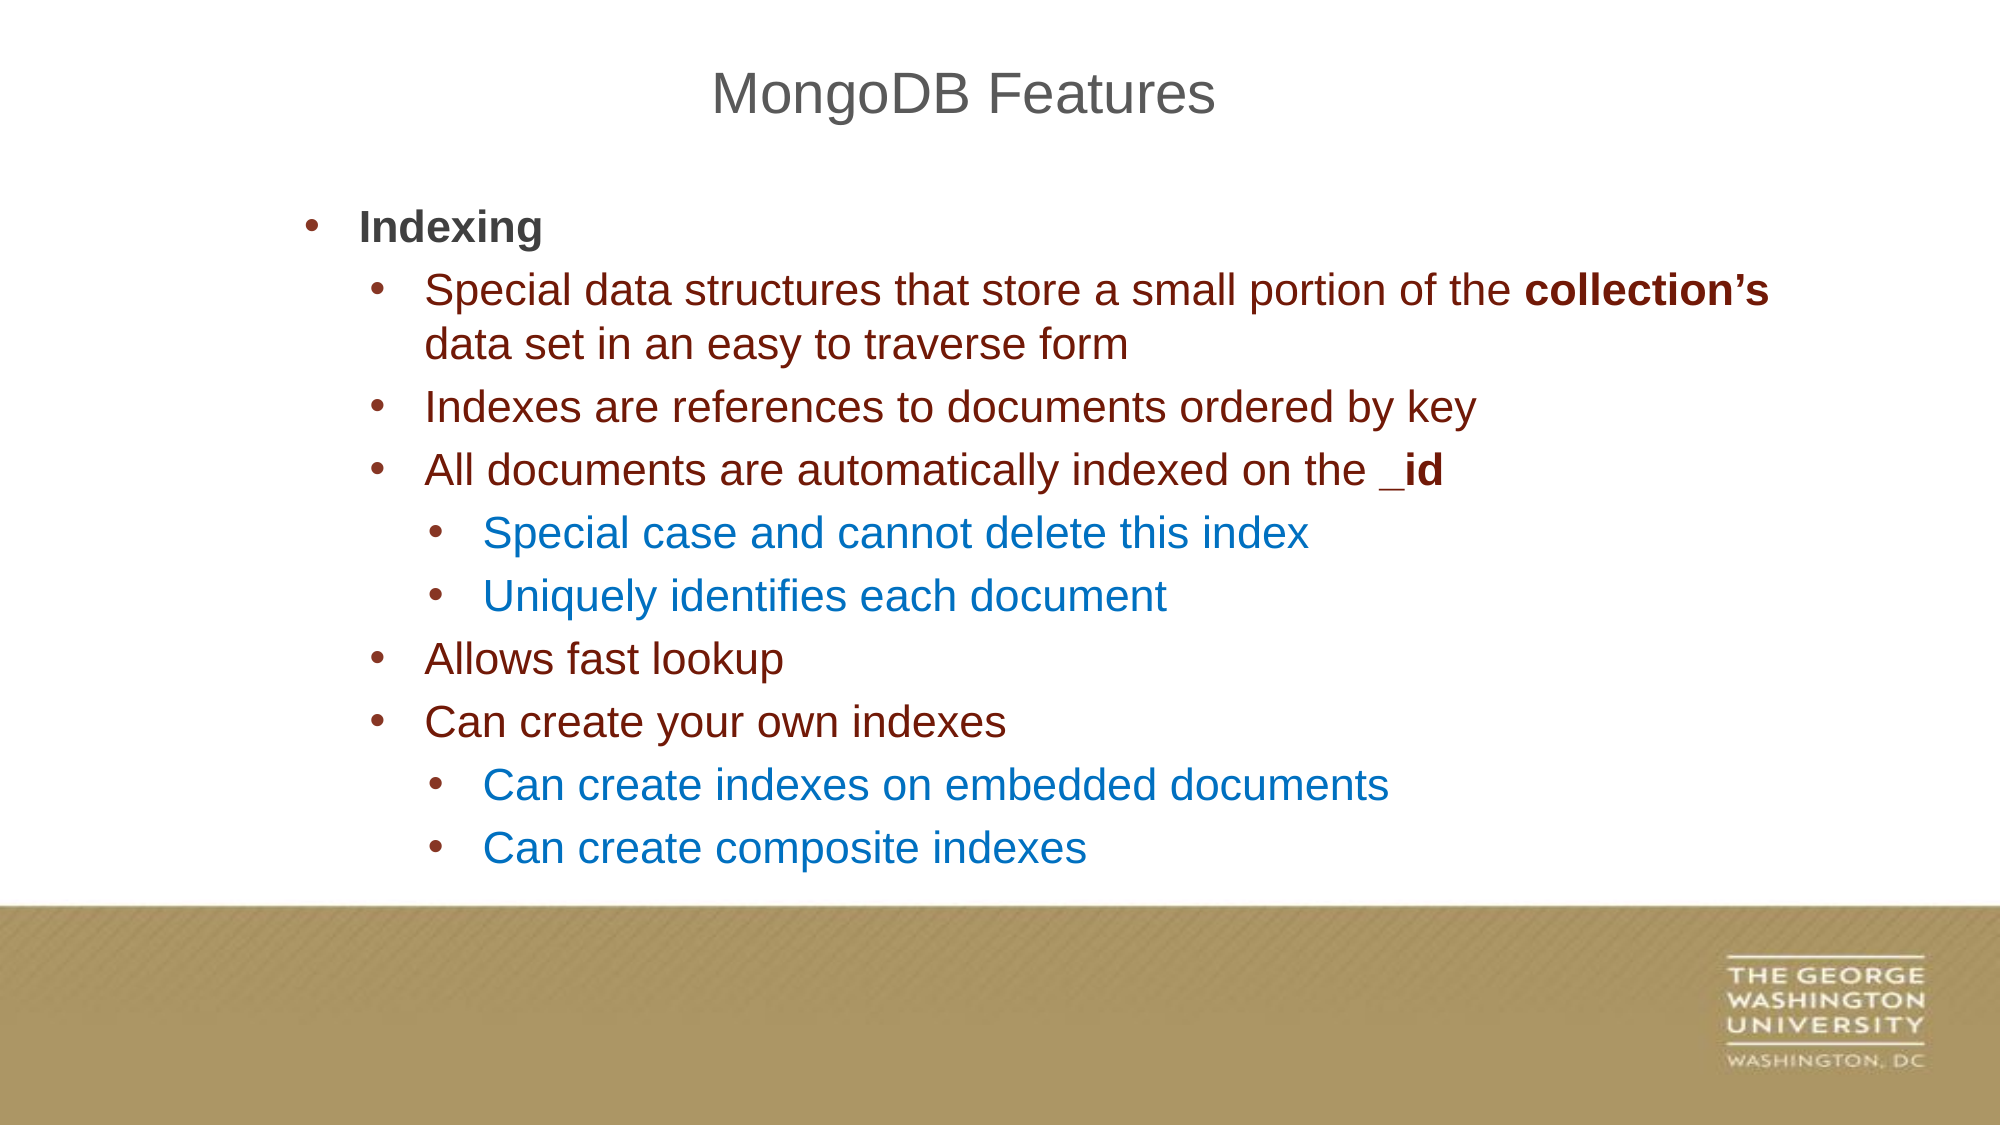

MongoDB Features

Indexing
Special data structures that store a small portion of the collection’s data set in an easy to traverse form
Indexes are references to documents ordered by key
All documents are automatically indexed on the _id
Special case and cannot delete this index
Uniquely identifies each document
Allows fast lookup
Can create your own indexes
Can create indexes on embedded documents
Can create composite indexes